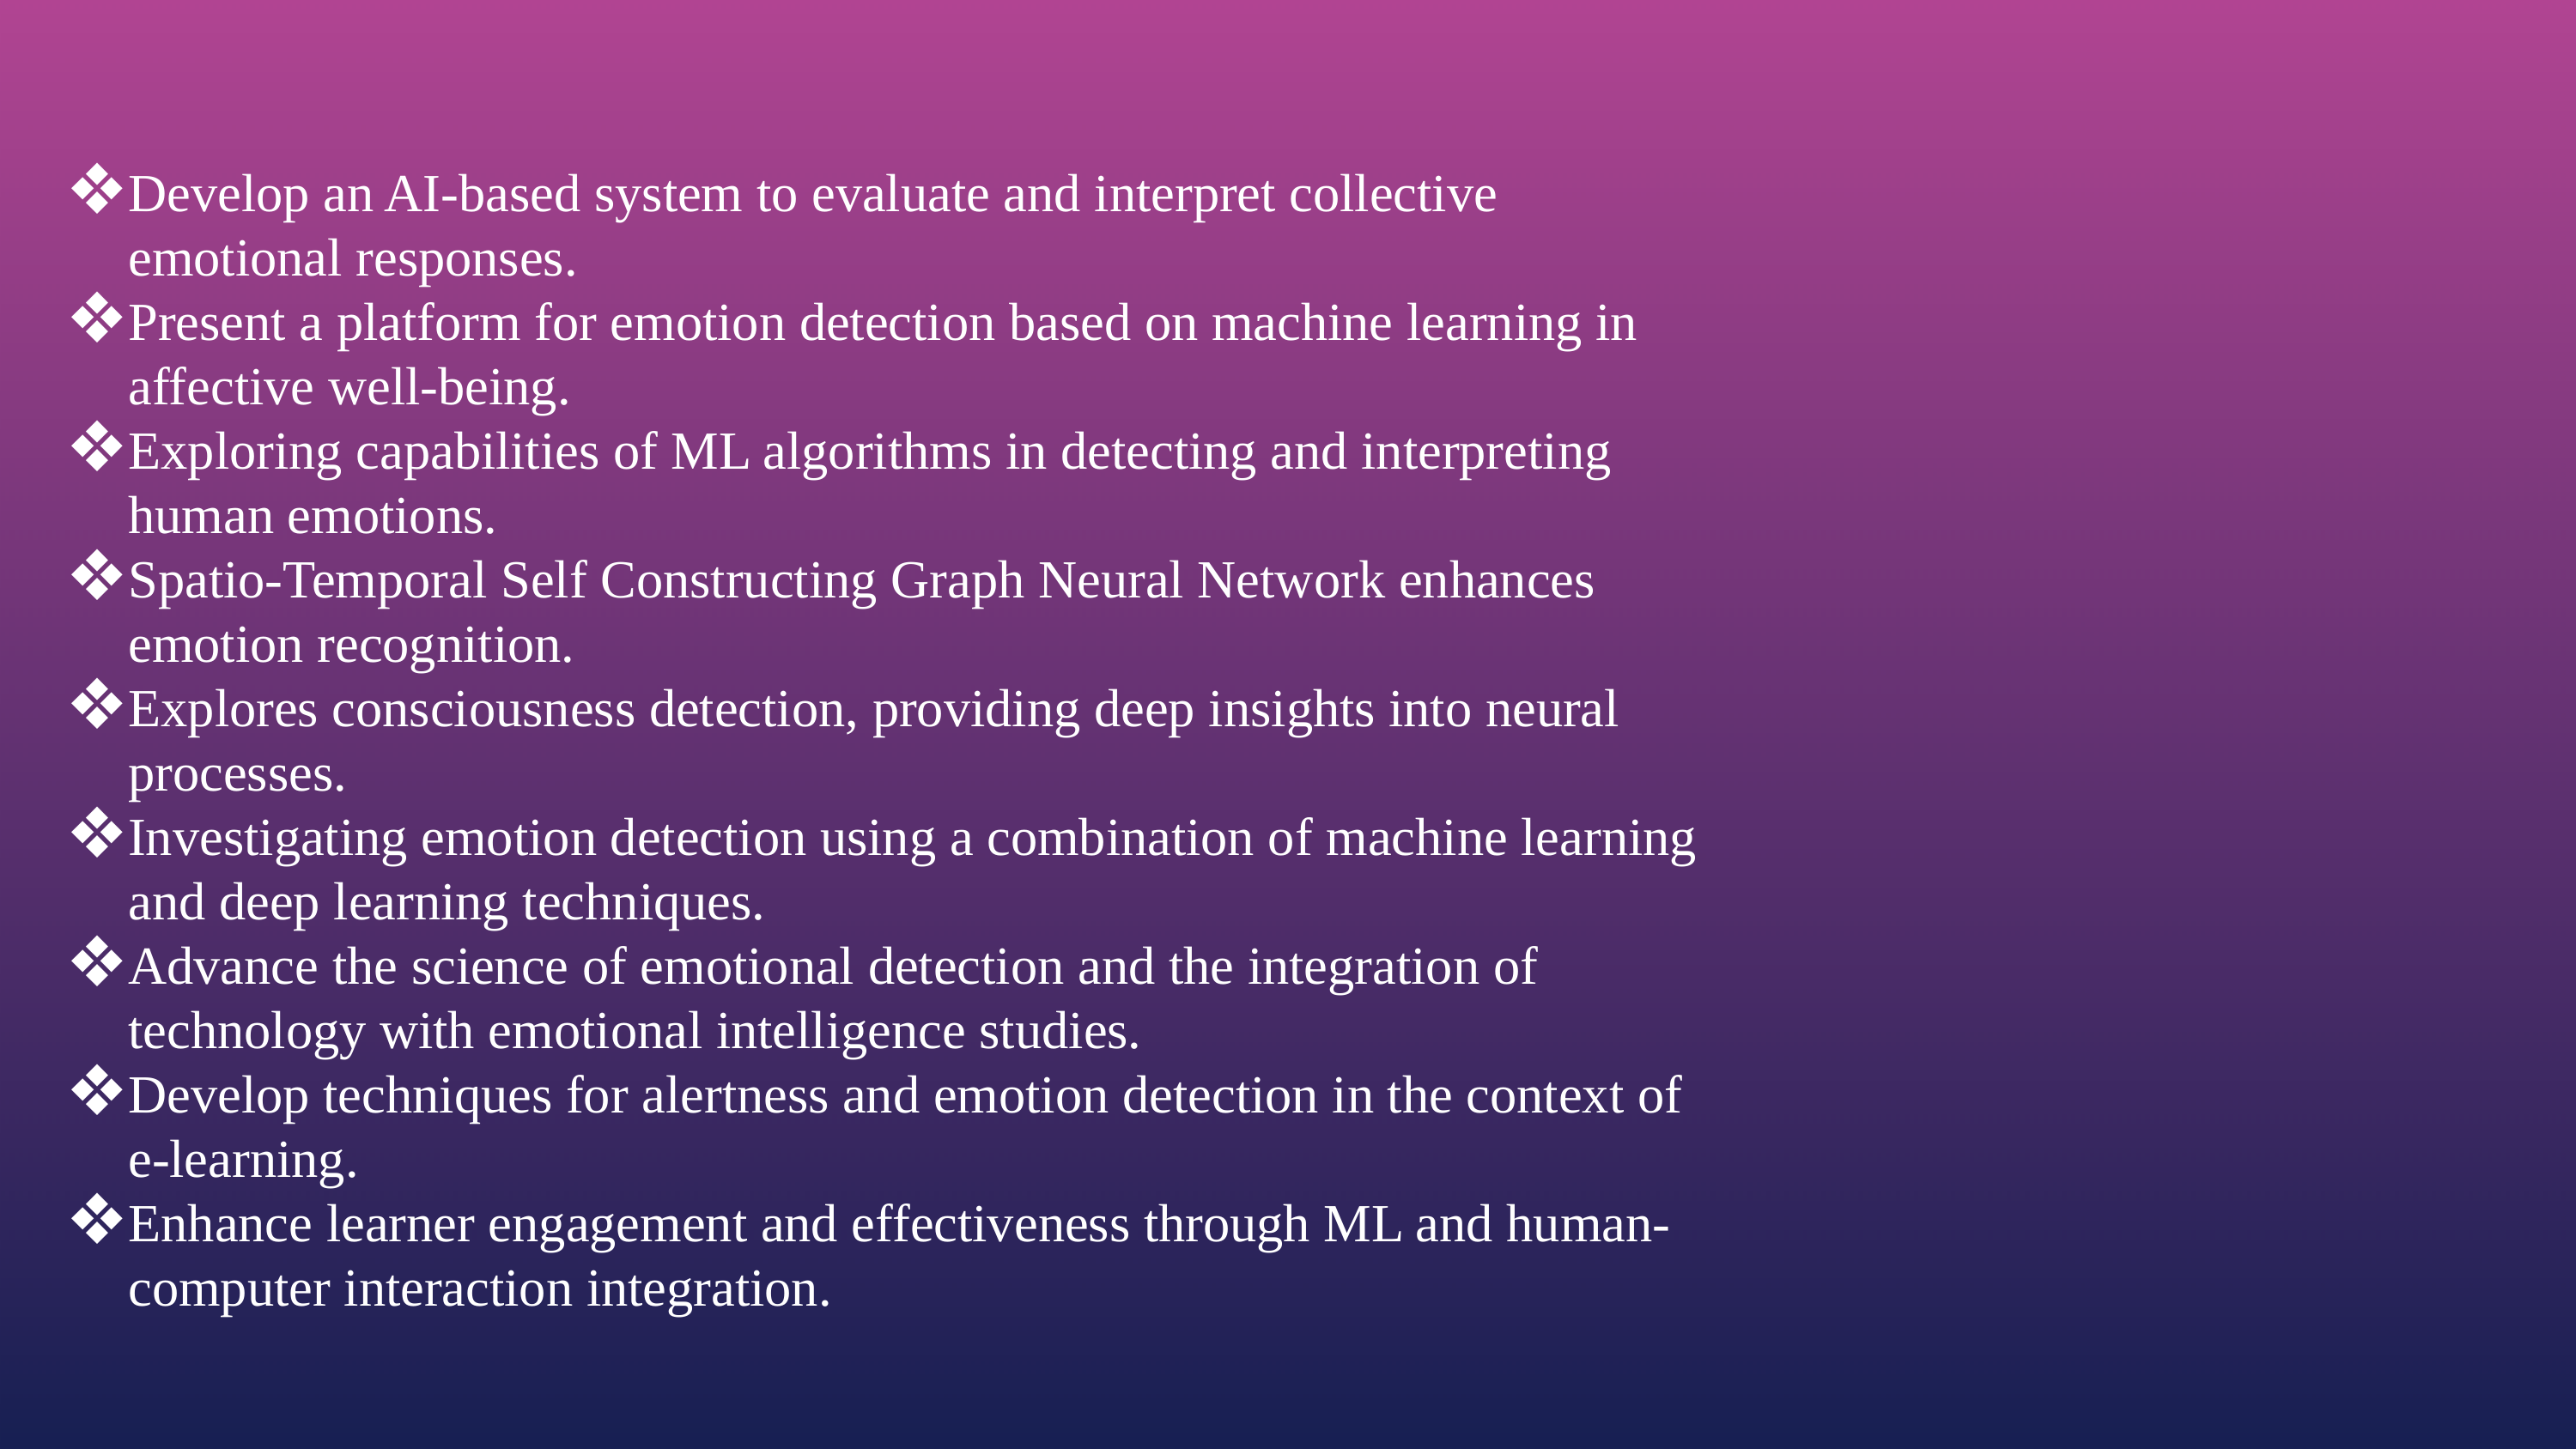

Develop an AI-based system to evaluate and interpret collective emotional responses.
Present a platform for emotion detection based on machine learning in affective well-being.
Exploring capabilities of ML algorithms in detecting and interpreting human emotions.
Spatio-Temporal Self Constructing Graph Neural Network enhances emotion recognition.
Explores consciousness detection, providing deep insights into neural processes.
Investigating emotion detection using a combination of machine learning and deep learning techniques.
Advance the science of emotional detection and the integration of technology with emotional intelligence studies.
Develop techniques for alertness and emotion detection in the context of e-learning.
Enhance learner engagement and effectiveness through ML and human-computer interaction integration.